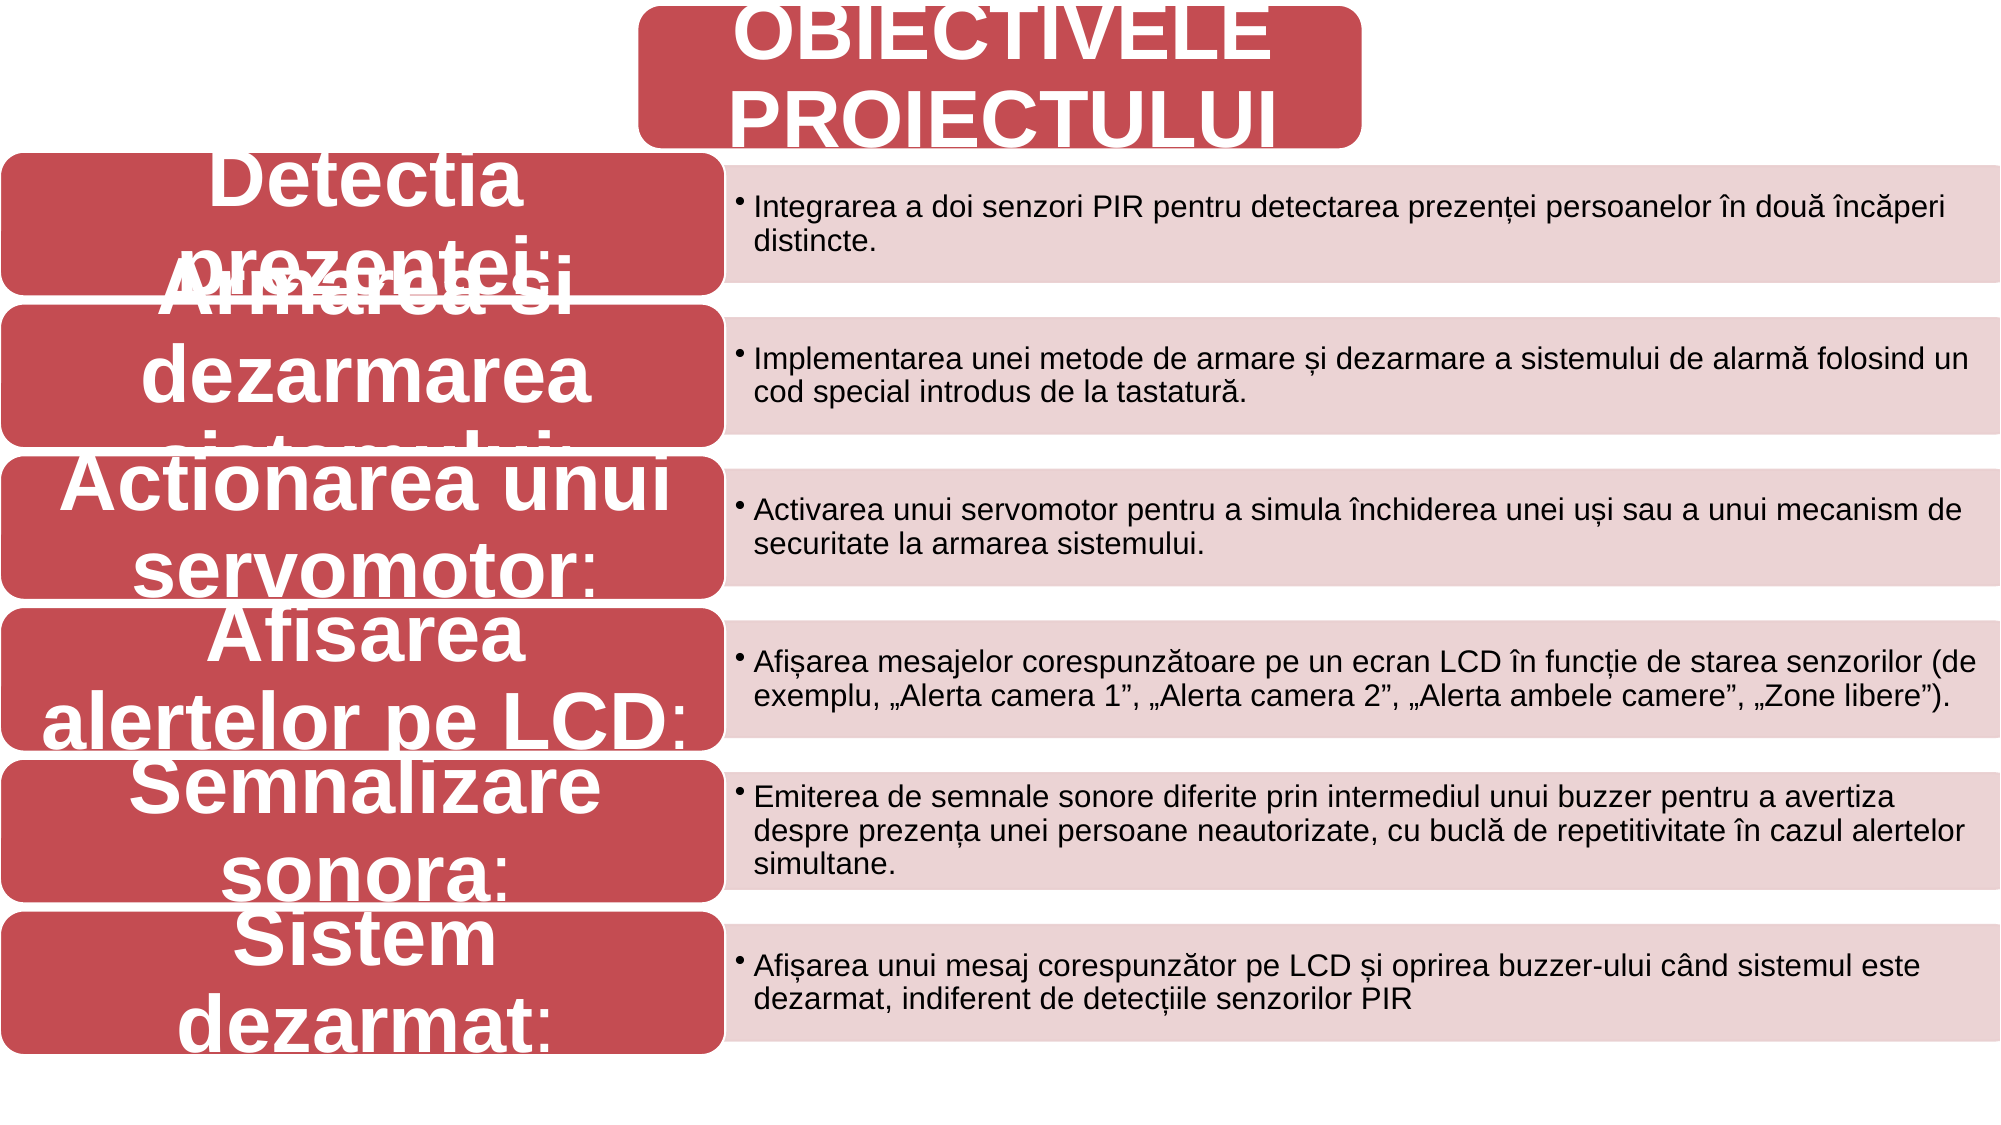

OBIECTIVELE PROIECTULUI
Integrarea a doi senzori PIR pentru detectarea prezenței persoanelor în două încăperi distincte.
Detectia prezentei:
Implementarea unei metode de armare și dezarmare a sistemului de alarmă folosind un cod special introdus de la tastatură.
Armarea si dezarmarea sistemului:
Activarea unui servomotor pentru a simula închiderea unei uși sau a unui mecanism de securitate la armarea sistemului.
Actionarea unui servomotor:
Afișarea mesajelor corespunzătoare pe un ecran LCD în funcție de starea senzorilor (de exemplu, „Alerta camera 1”, „Alerta camera 2”, „Alerta ambele camere”, „Zone libere”).
Afisarea alertelor pe LCD:
Emiterea de semnale sonore diferite prin intermediul unui buzzer pentru a avertiza despre prezența unei persoane neautorizate, cu buclă de repetitivitate în cazul alertelor simultane.
Semnalizare sonora:
Afișarea unui mesaj corespunzător pe LCD și oprirea buzzer-ului când sistemul este dezarmat, indiferent de detecțiile senzorilor PIR
Sistem dezarmat: